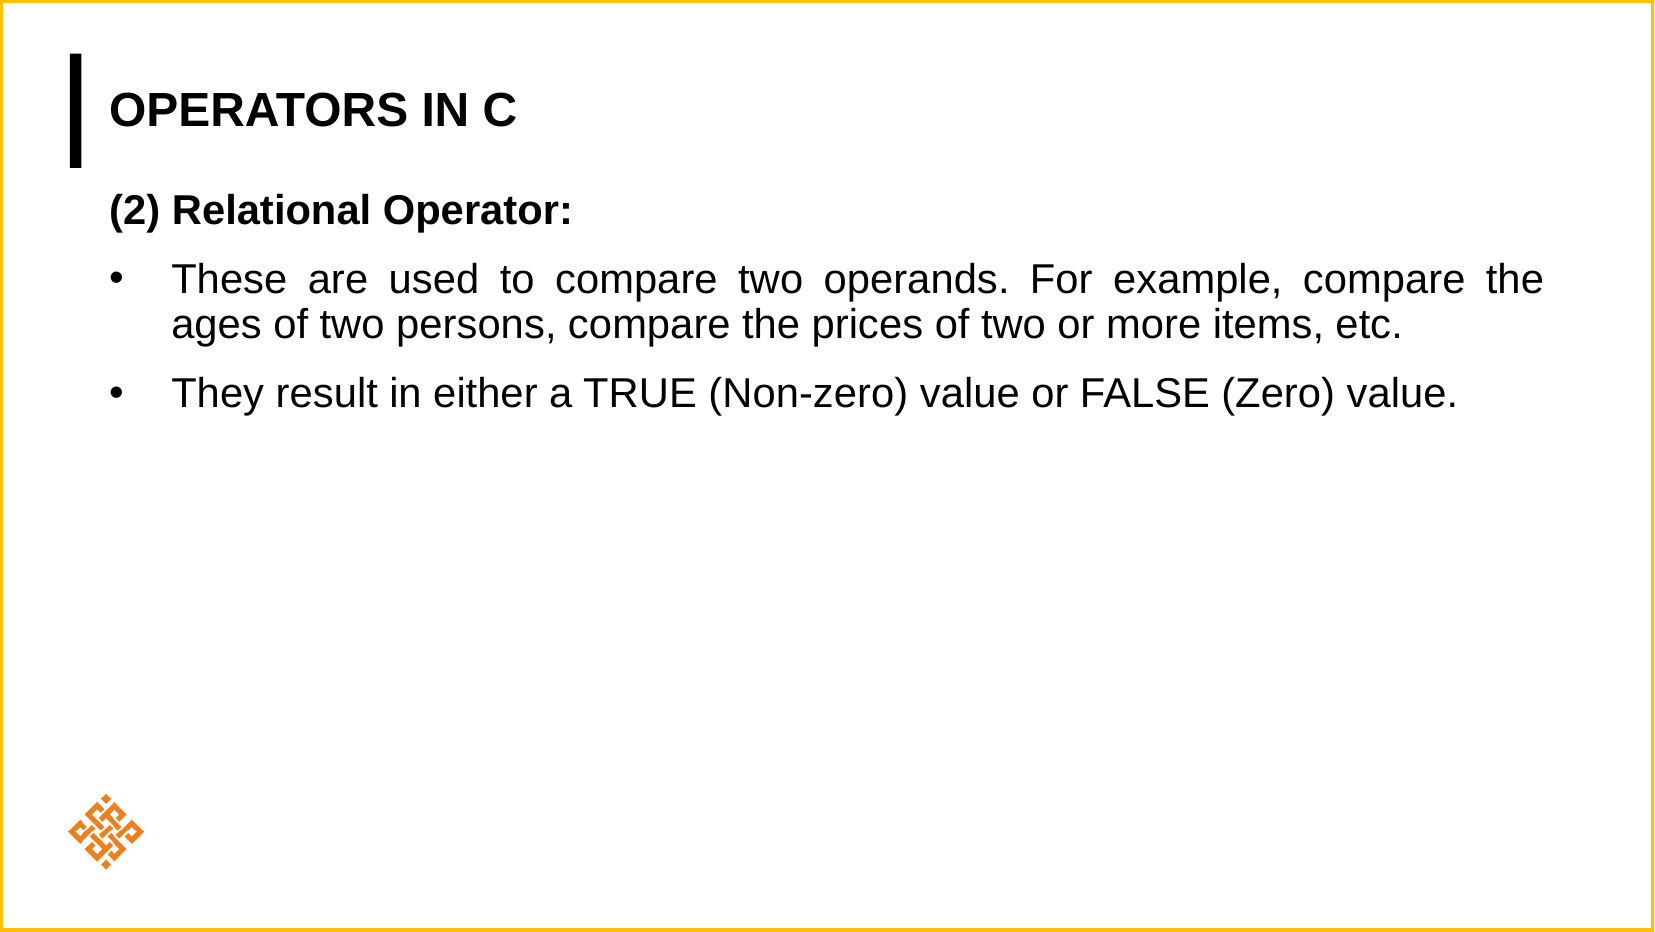

# Operators in c
(2) Relational Operator:
These are used to compare two operands. For example, compare the ages of two persons, compare the prices of two or more items, etc.
They result in either a TRUE (Non-zero) value or FALSE (Zero) value.